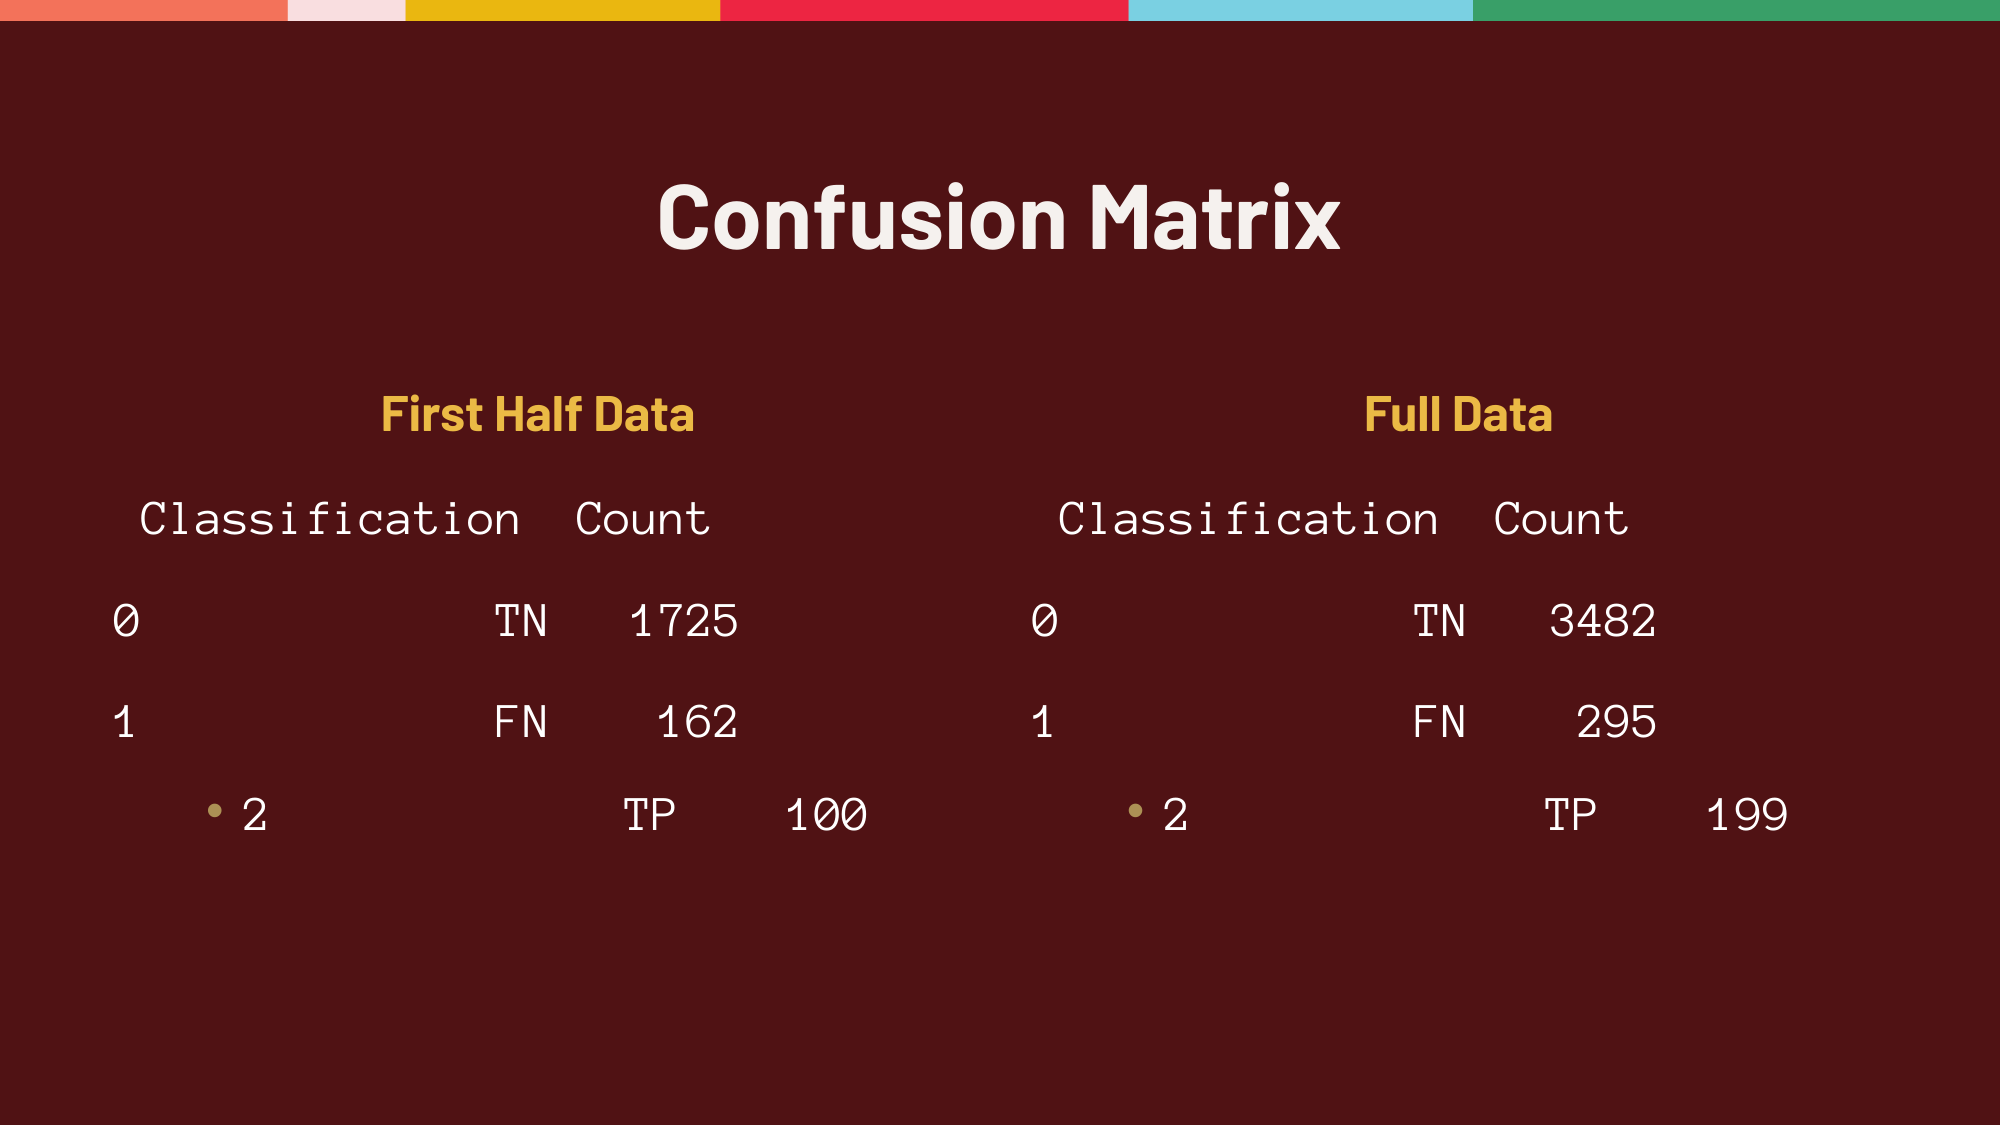

# Confusion Matrix
First Half Data
Full Data
 Classification  Count
0             TN   1725
1             FN    162
2             TP    100
 Classification  Count
0             TN   3482
1             FN    295
2             TP    199